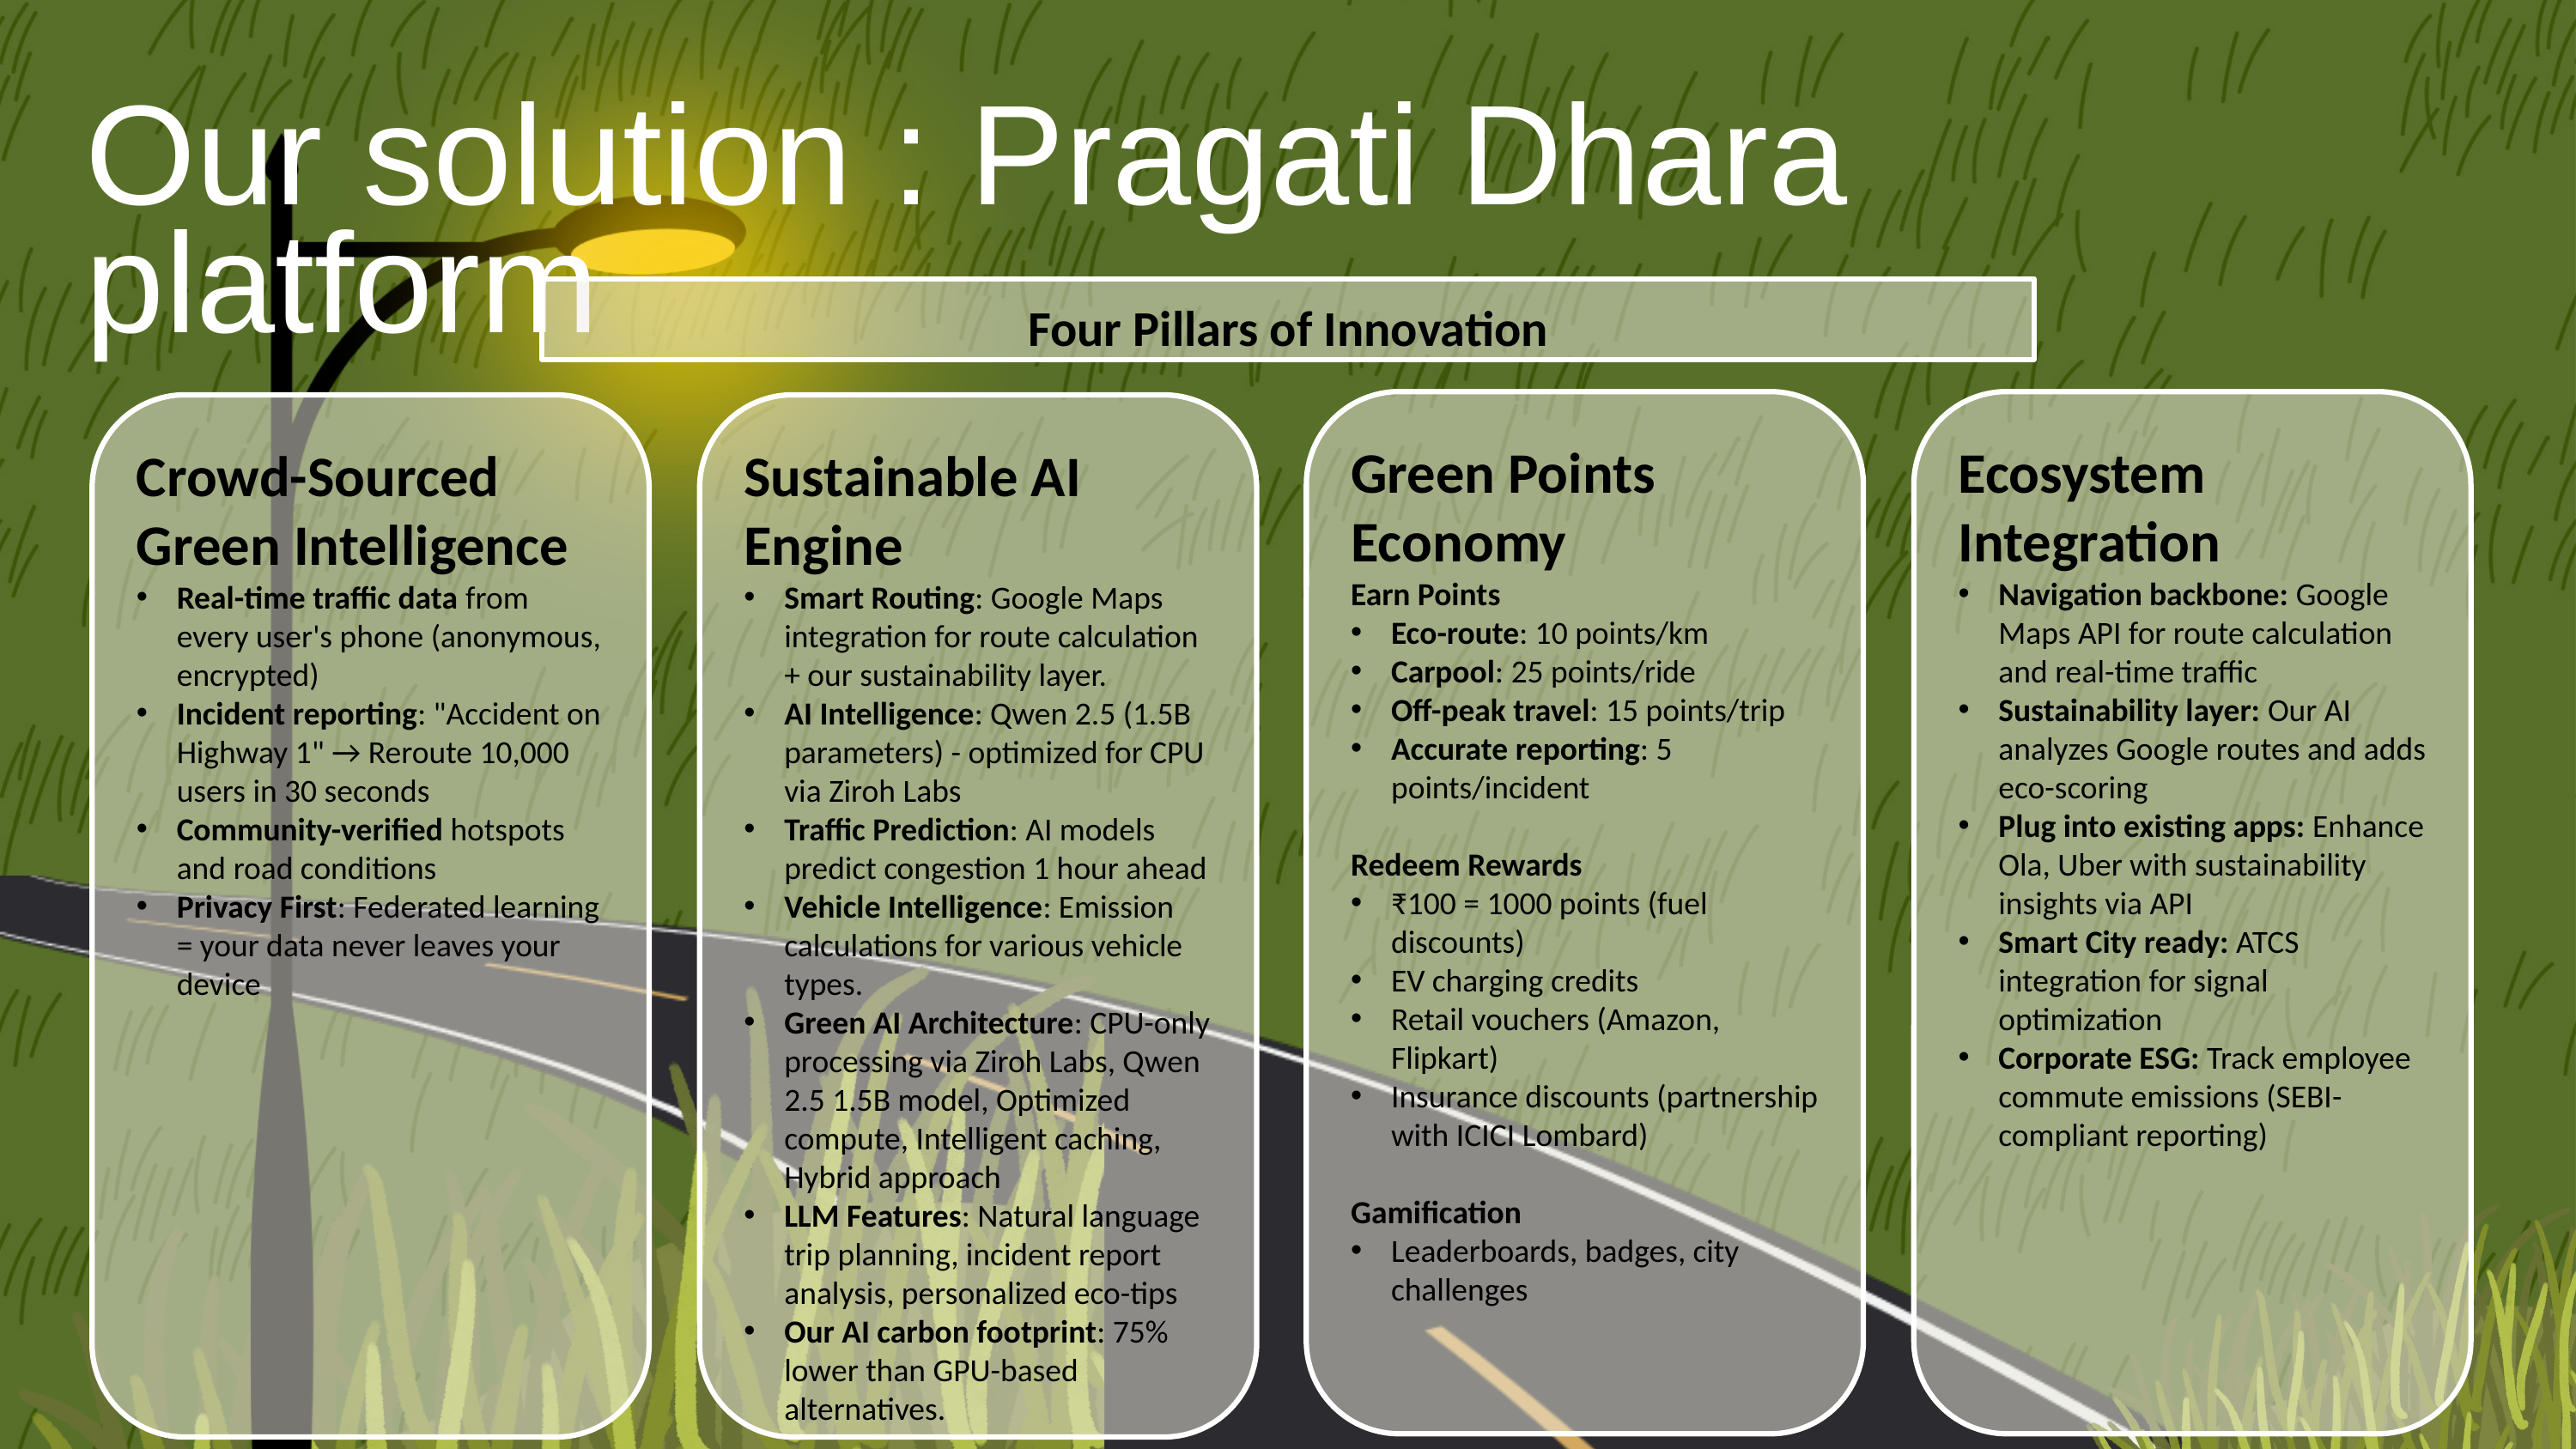

Our solution : Pragati Dhara platform

Four Pillars of Innovation
Ecosystem Integration
Navigation backbone: Google Maps API for route calculation and real-time traffic
Sustainability layer: Our AI analyzes Google routes and adds eco-scoring
Plug into existing apps: Enhance Ola, Uber with sustainability insights via API
Smart City ready: ATCS integration for signal optimization
Corporate ESG: Track employee commute emissions (SEBI-compliant reporting)
Green Points Economy
Earn Points
Eco-route: 10 points/km
Carpool: 25 points/ride
Off-peak travel: 15 points/trip
Accurate reporting: 5 points/incident

Redeem Rewards
₹100 = 1000 points (fuel discounts)
EV charging credits
Retail vouchers (Amazon, Flipkart)
Insurance discounts (partnership with ICICI Lombard)

Gamification
Leaderboards, badges, city challenges
Sustainable AI Engine
Smart Routing: Google Maps integration for route calculation + our sustainability layer.
AI Intelligence: Qwen 2.5 (1.5B parameters) - optimized for CPU via Ziroh Labs
Traffic Prediction: AI models predict congestion 1 hour ahead
Vehicle Intelligence: Emission calculations for various vehicle types.
Green AI Architecture: CPU-only processing via Ziroh Labs, Qwen 2.5 1.5B model, Optimized compute, Intelligent caching, Hybrid approach
LLM Features: Natural language trip planning, incident report analysis, personalized eco-tips
Our AI carbon footprint: 75% lower than GPU-based alternatives.

Crowd-Sourced Green Intelligence
Real-time traffic data from every user's phone (anonymous, encrypted)
Incident reporting: "Accident on Highway 1" → Reroute 10,000 users in 30 seconds
Community-verified hotspots and road conditions
Privacy First: Federated learning = your data never leaves your device